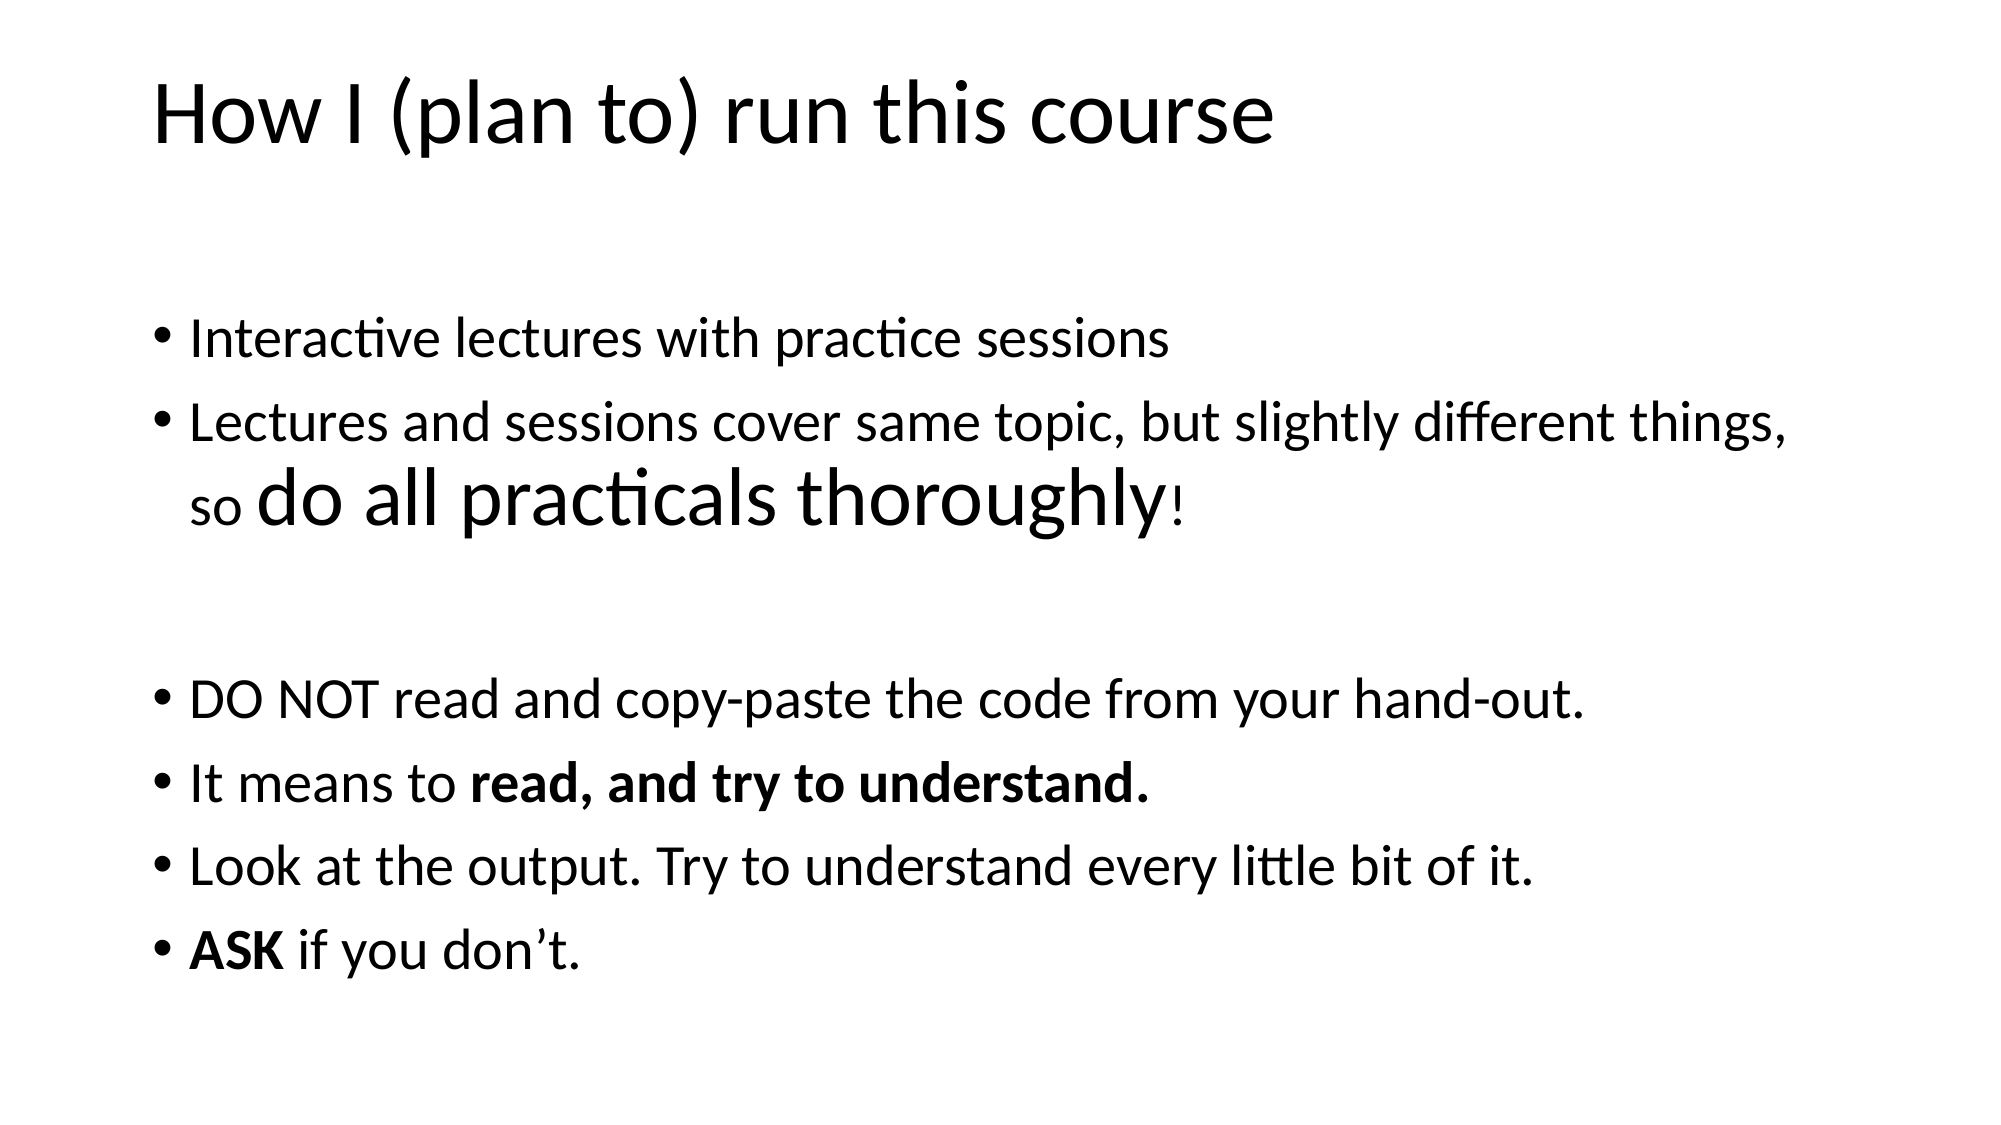

# How I (plan to) run this course
Interactive lectures with practice sessions
Lectures and sessions cover same topic, but slightly different things, so do all practicals thoroughly!
Aim to understand statistics, to be able to use the right tools, or know what to ask/where to look for the right tools for your question

Not aiming at understanding all the math
But some

DO NOT read and copy-paste the code from your hand-out.
It means to read, and try to understand.
Look at the output. Try to understand every little bit of it.
ASK if you don’t.